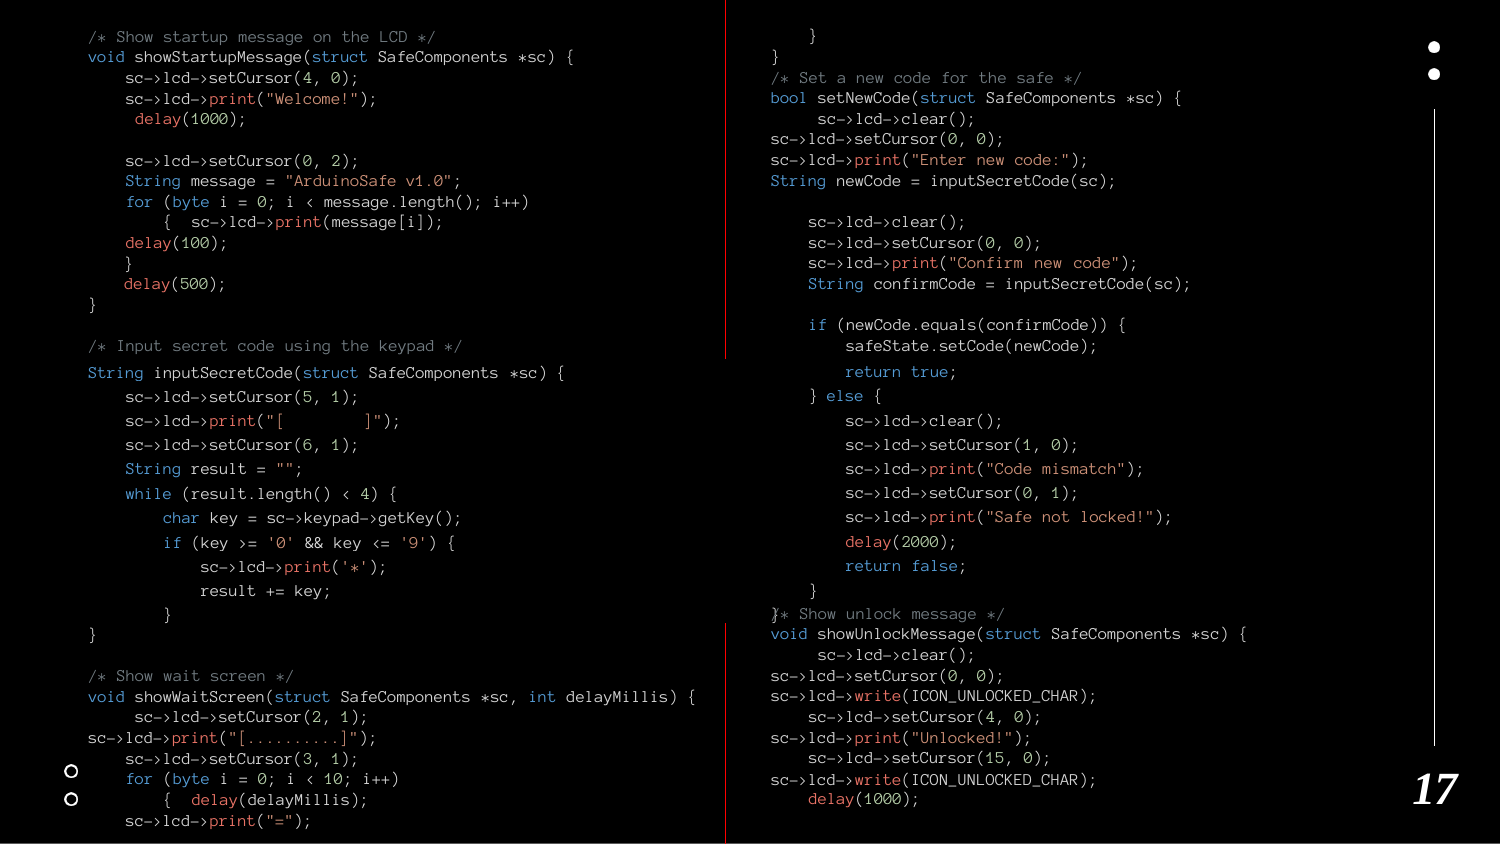

}
/* Show startup message on the LCD */
void showStartupMessage(struct SafeComponents *sc) {
sc->lcd->setCursor(4, 0);  sc->lcd->print("Welcome!");  delay(1000);
}
/* Set a new code for the safe */
bool setNewCode(struct SafeComponents *sc) {  sc->lcd->clear();
sc->lcd->setCursor(0, 0);
sc->lcd->print("Enter new code:");
String newCode = inputSecretCode(sc);
sc->lcd->setCursor(0, 2);
String message = "ArduinoSafe v1.0";
for (byte i = 0; i < message.length(); i++) {  sc->lcd->print(message[i]);
delay(100);
}
delay(500);
sc->lcd->clear();
sc->lcd->setCursor(0, 0);
sc->lcd->print("Confirm new code");  String confirmCode = inputSecretCode(sc);
}
if (newCode.equals(confirmCode)) {
safeState.setCode(newCode);
/* Input secret code using the keypad */
| String inputSecretCode(struct SafeComponents | \*sc) | { |  | return true; |
| --- | --- | --- | --- | --- |
| sc->lcd->setCursor(5, 1); |  |  | } | else { |
| sc->lcd->print("[ ]"); |  |  |  | sc->lcd->clear(); |
| sc->lcd->setCursor(6, 1); |  |  |  | sc->lcd->setCursor(1, 0); |
| String result = ""; |  |  |  | sc->lcd->print("Code mismatch"); |
| while (result.length() < 4) { |  |  |  | sc->lcd->setCursor(0, 1); |
| char key = sc->keypad->getKey(); |  |  |  | sc->lcd->print("Safe not locked!"); |
| if (key >= '0' && key <= '9') { |  |  |  | delay(2000); |
| sc->lcd->print('\*'); |  |  |  | return false; |
| result += key; |  |  | } |  |
| } |  |  | } |  |
}
return result;
/* Show unlock message */
void showUnlockMessage(struct SafeComponents *sc) {  sc->lcd->clear();
sc->lcd->setCursor(0, 0);
sc->lcd->write(ICON_UNLOCKED_CHAR);  sc->lcd->setCursor(4, 0);
sc->lcd->print("Unlocked!");  sc->lcd->setCursor(15, 0);
sc->lcd->write(ICON_UNLOCKED_CHAR);  delay(1000);
}
/* Show wait screen */
void showWaitScreen(struct SafeComponents *sc, int delayMillis) {  sc->lcd->setCursor(2, 1);
sc->lcd->print("[..........]");  sc->lcd->setCursor(3, 1);
for (byte i = 0; i < 10; i++) {  delay(delayMillis);
sc->lcd->print("=");
17